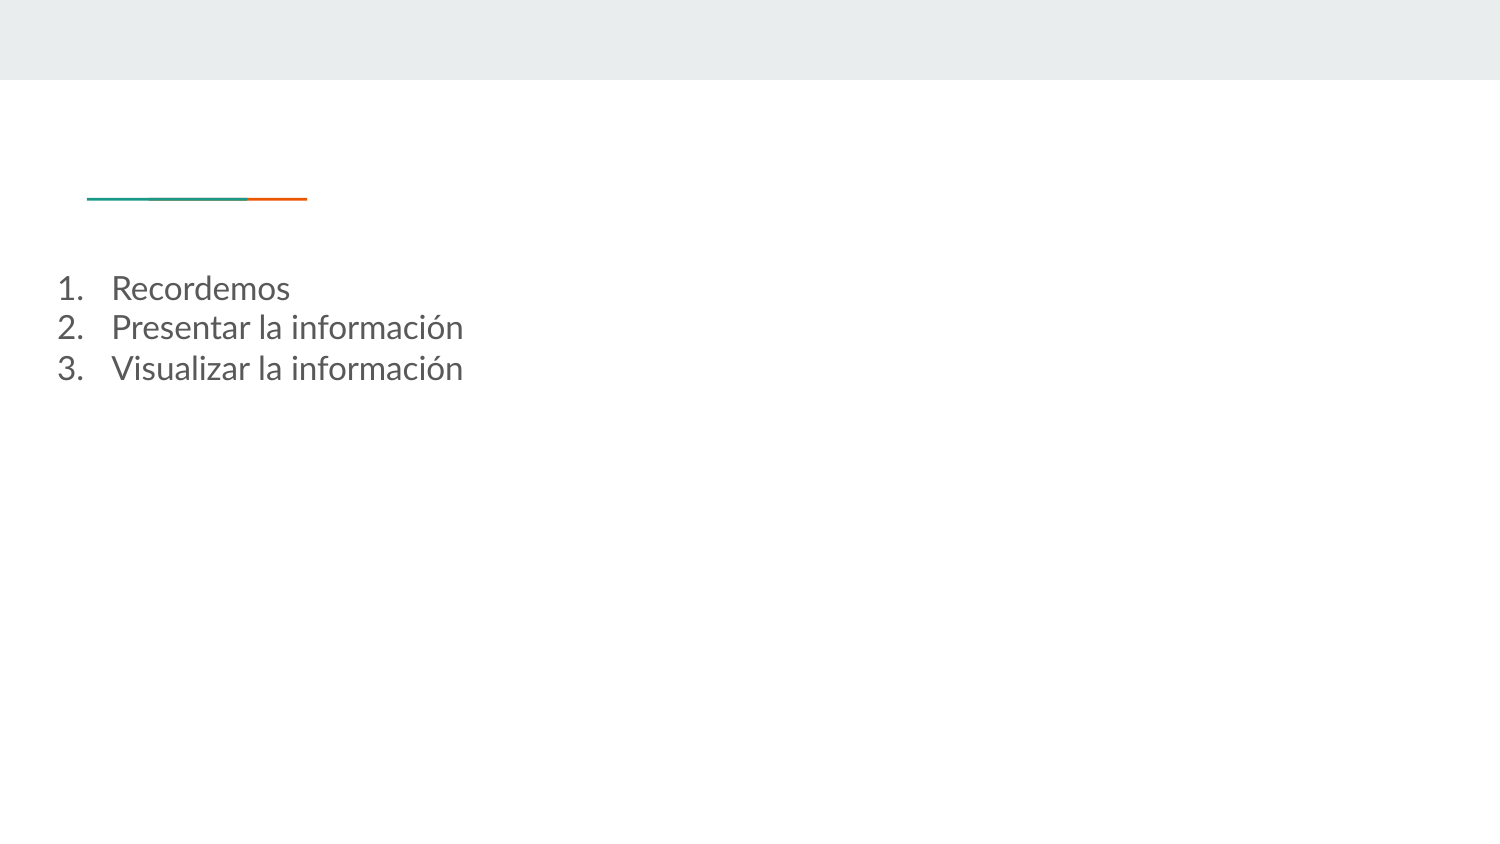

Recordemos
Presentar la información
Visualizar la información